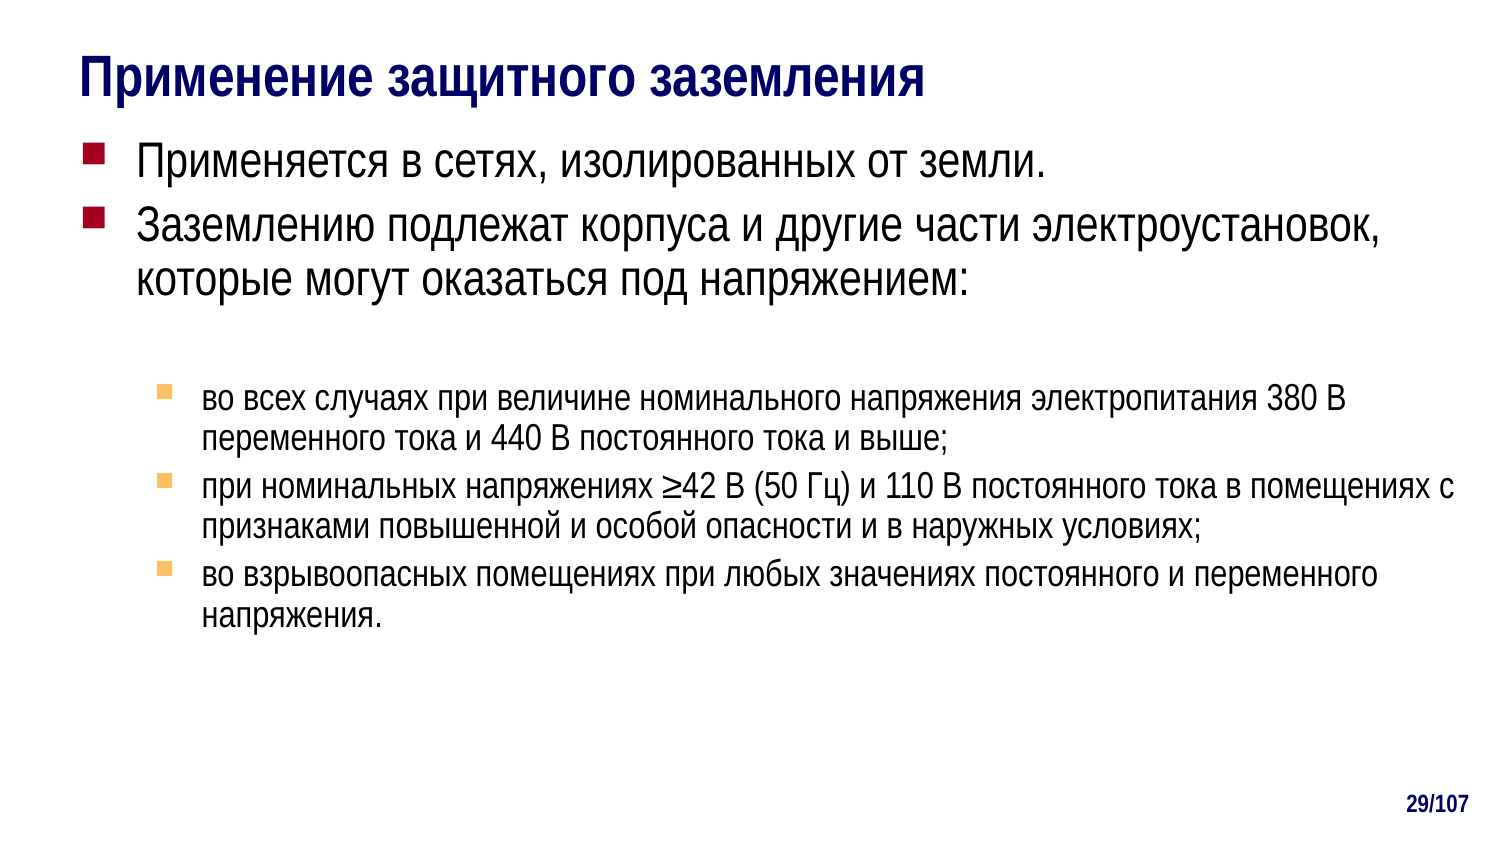

# Применение защитного заземления
Применяется в сетях, изолированных от земли.
Заземлению подлежат корпуса и другие части электроустановок, которые могут оказаться под напряжением:

во всех случаях при величине номинального напряжения электропитания 380 В переменного тока и 440 В постоянного тока и выше;
при номинальных напряжениях ≥42 В (50 Гц) и 110 В постоянного тока в помещениях с признаками повышенной и особой опасности и в наружных условиях;
во взрывоопасных помещениях при любых значениях постоянного и переменного напряжения.